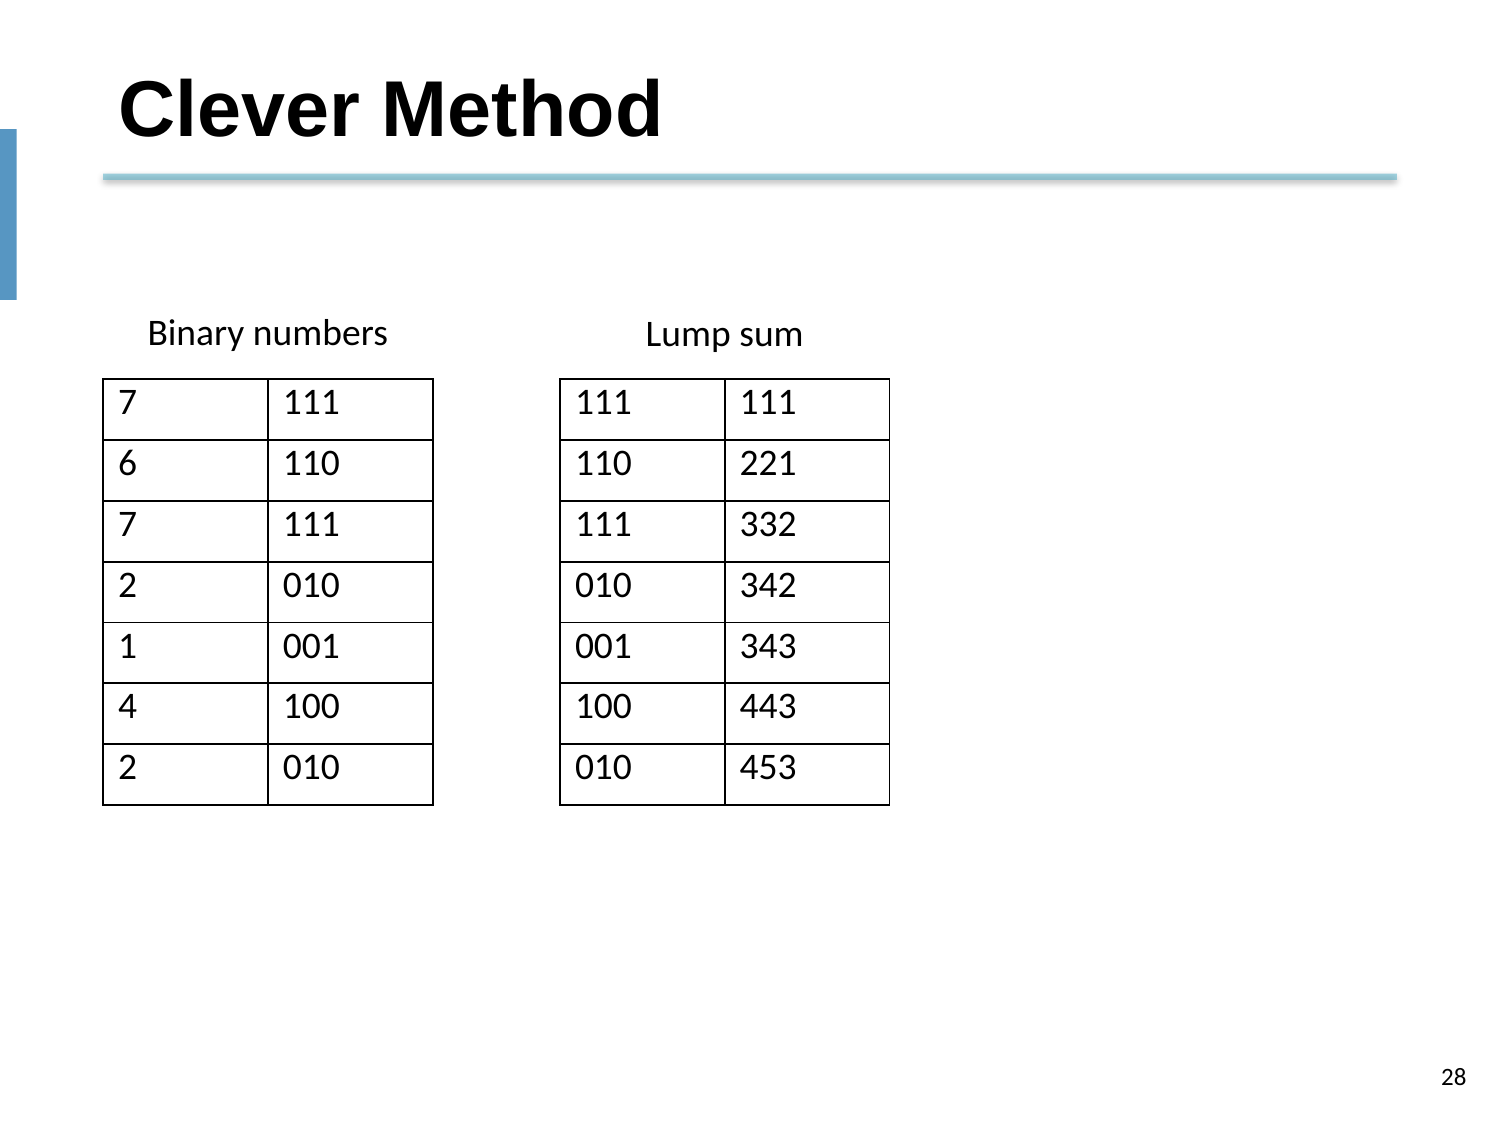

# Clever Method

Binary numbers
Lump sum
| 7 | 111 |
| --- | --- |
| 6 | 110 |
| 7 | 111 |
| 2 | 010 |
| 1 | 001 |
| 4 | 100 |
| 2 | 010 |
| 111 | 111 |
| --- | --- |
| 110 | 221 |
| 111 | 332 |
| 010 | 342 |
| 001 | 343 |
| 100 | 443 |
| 010 | 453 |
28